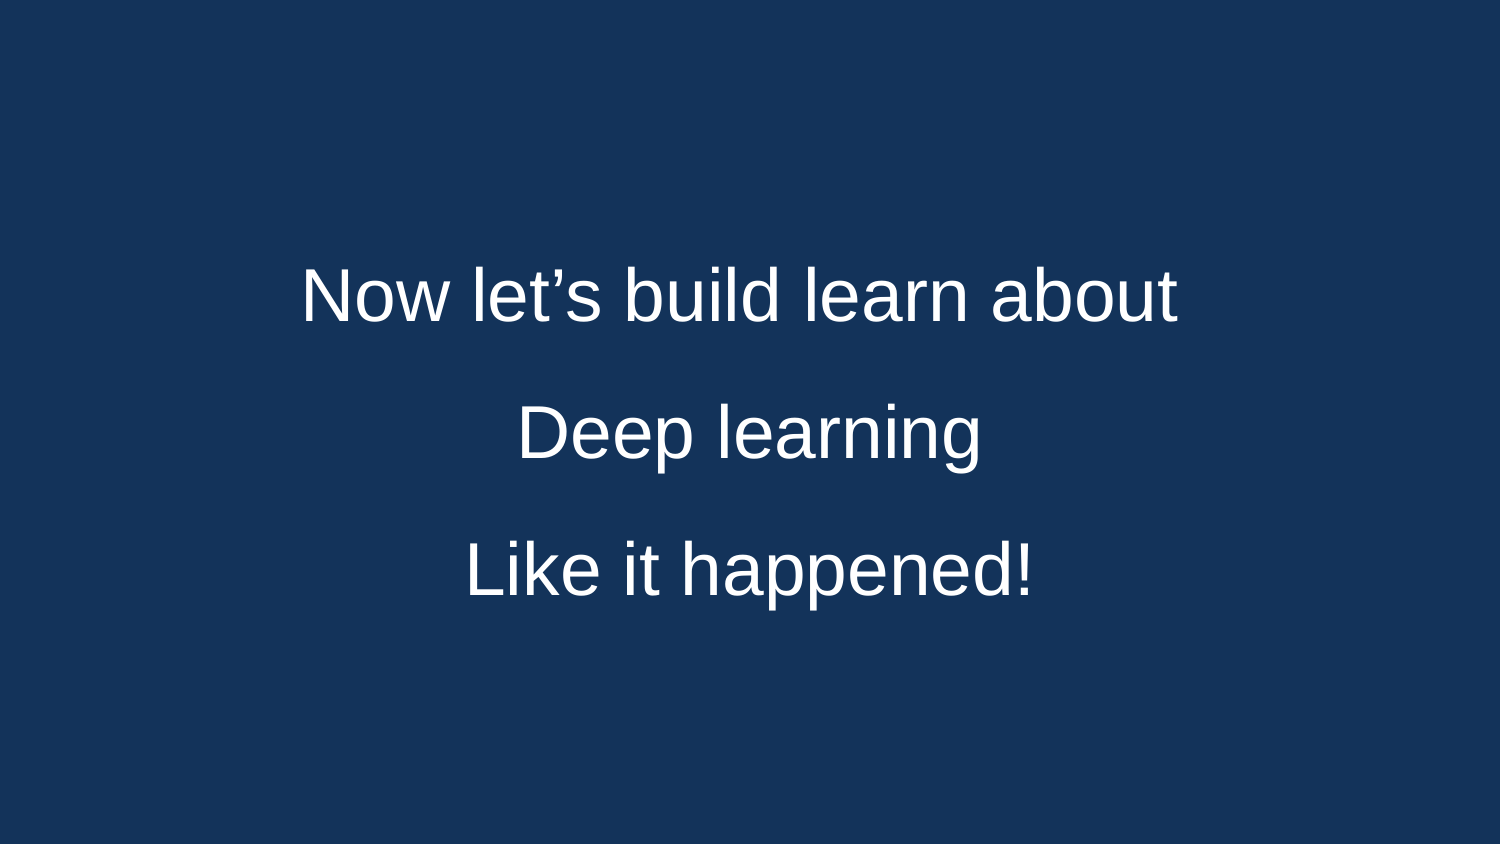

Now let’s build learn about
Deep learning
Like it happened!